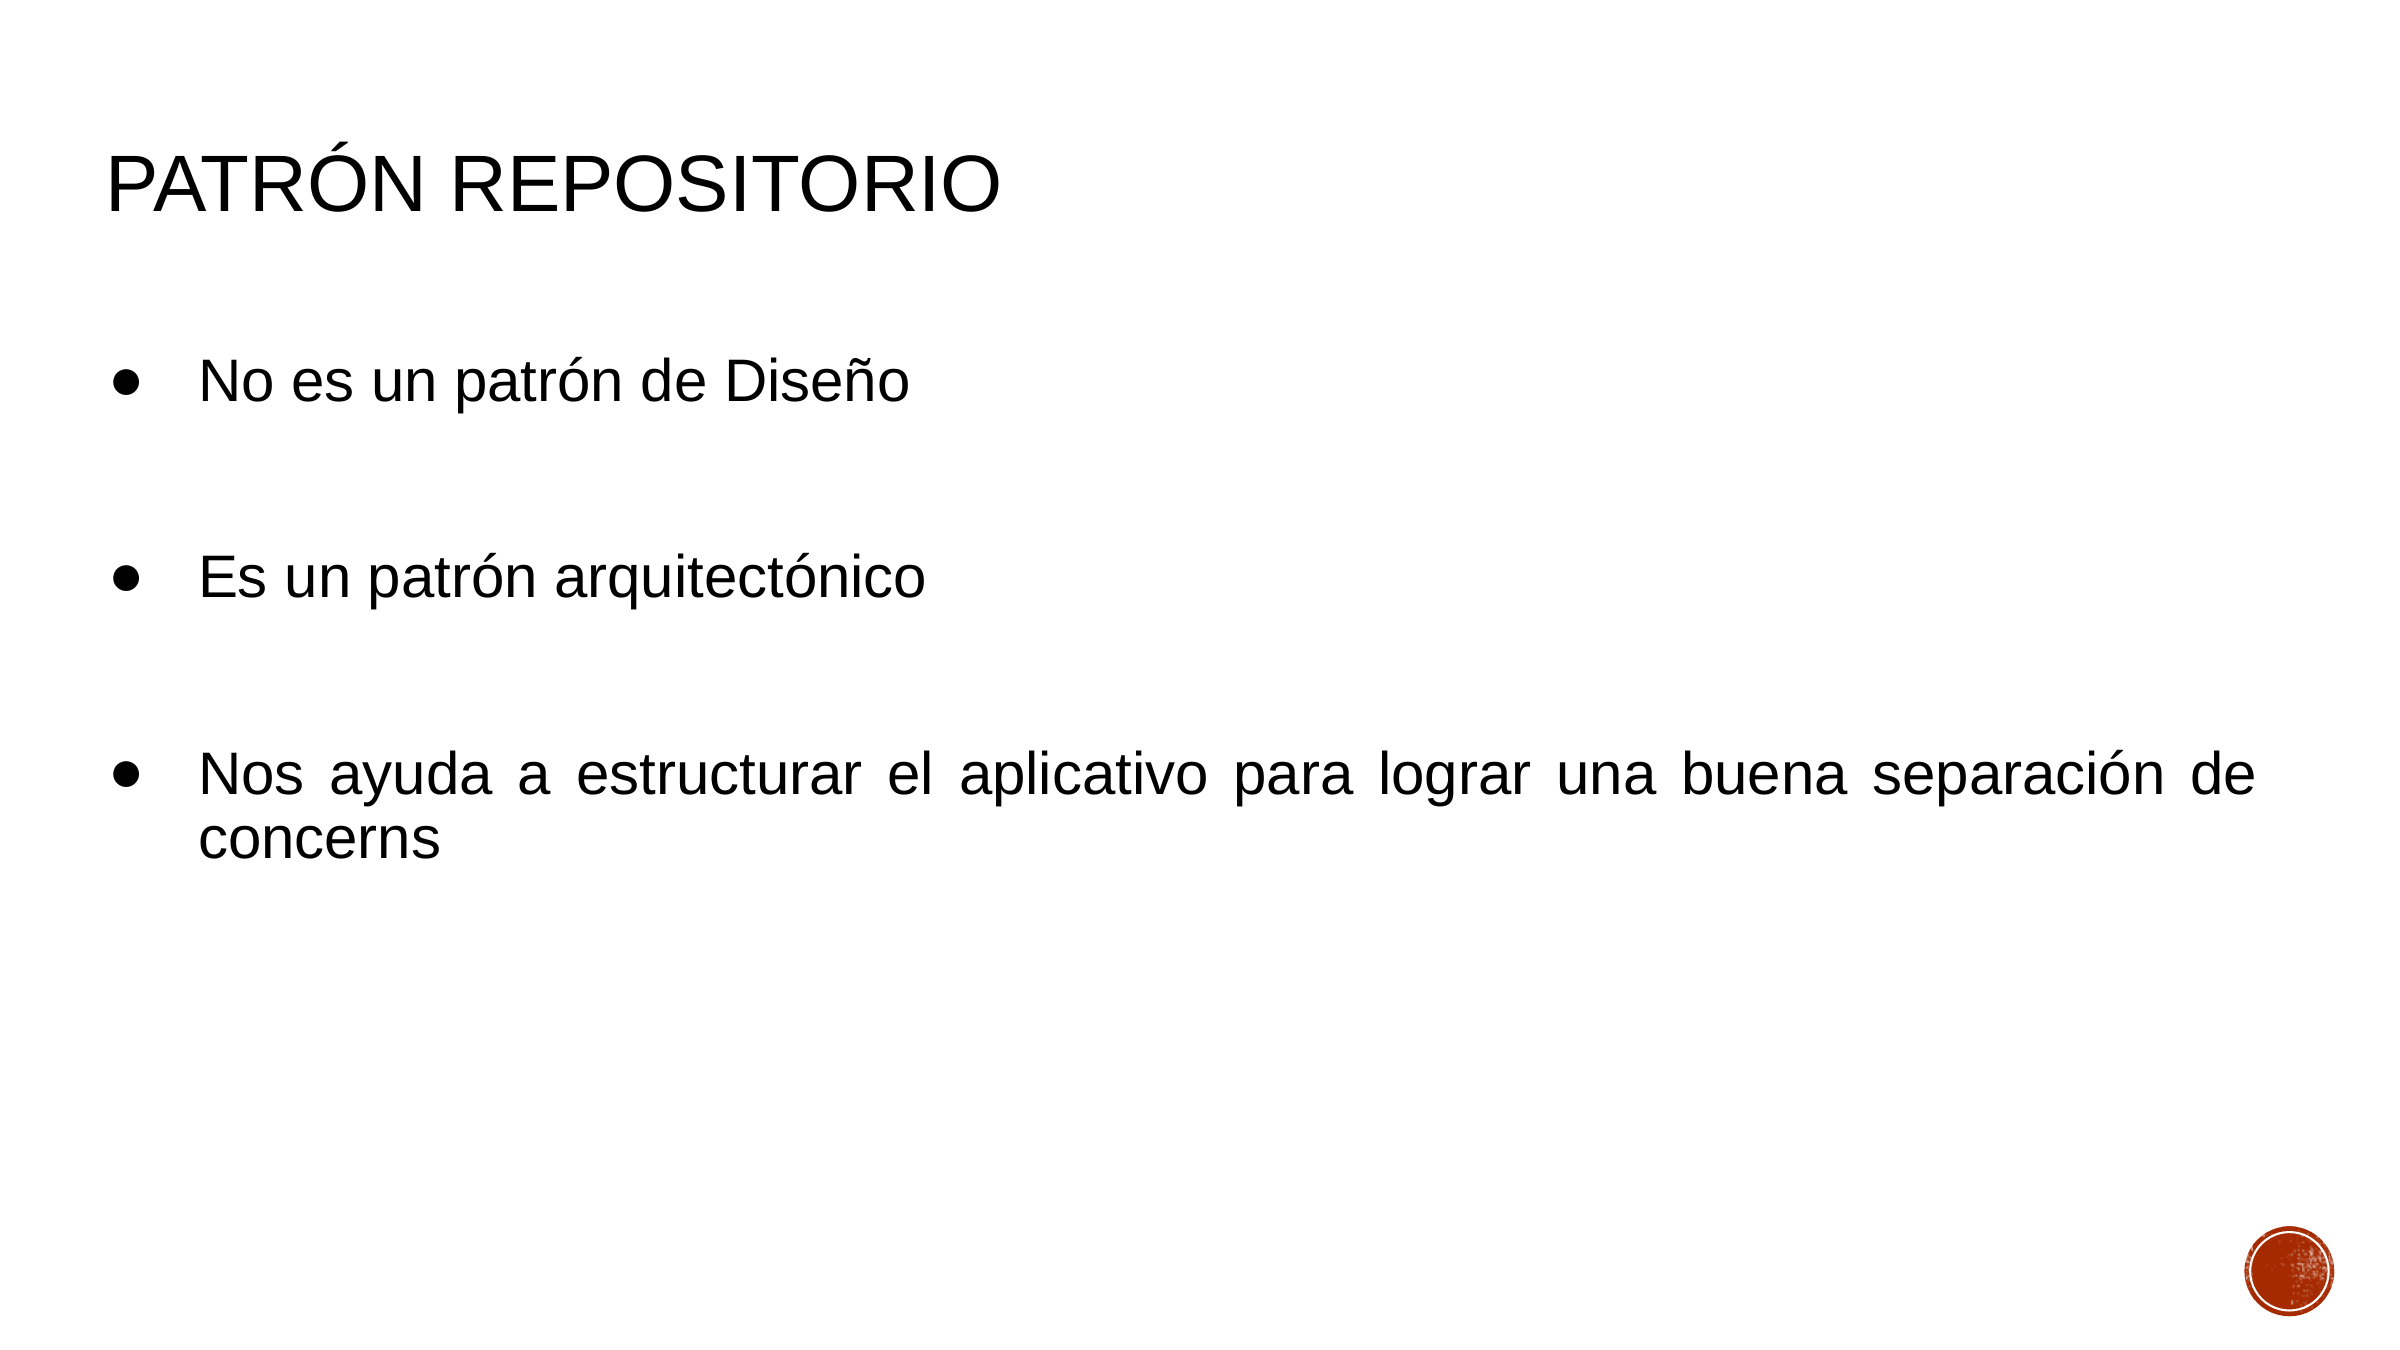

# Patrón Repositorio
No es un patrón de Diseño

Es un patrón arquitectónico

Nos ayuda a estructurar el aplicativo para lograr una buena separación de concerns